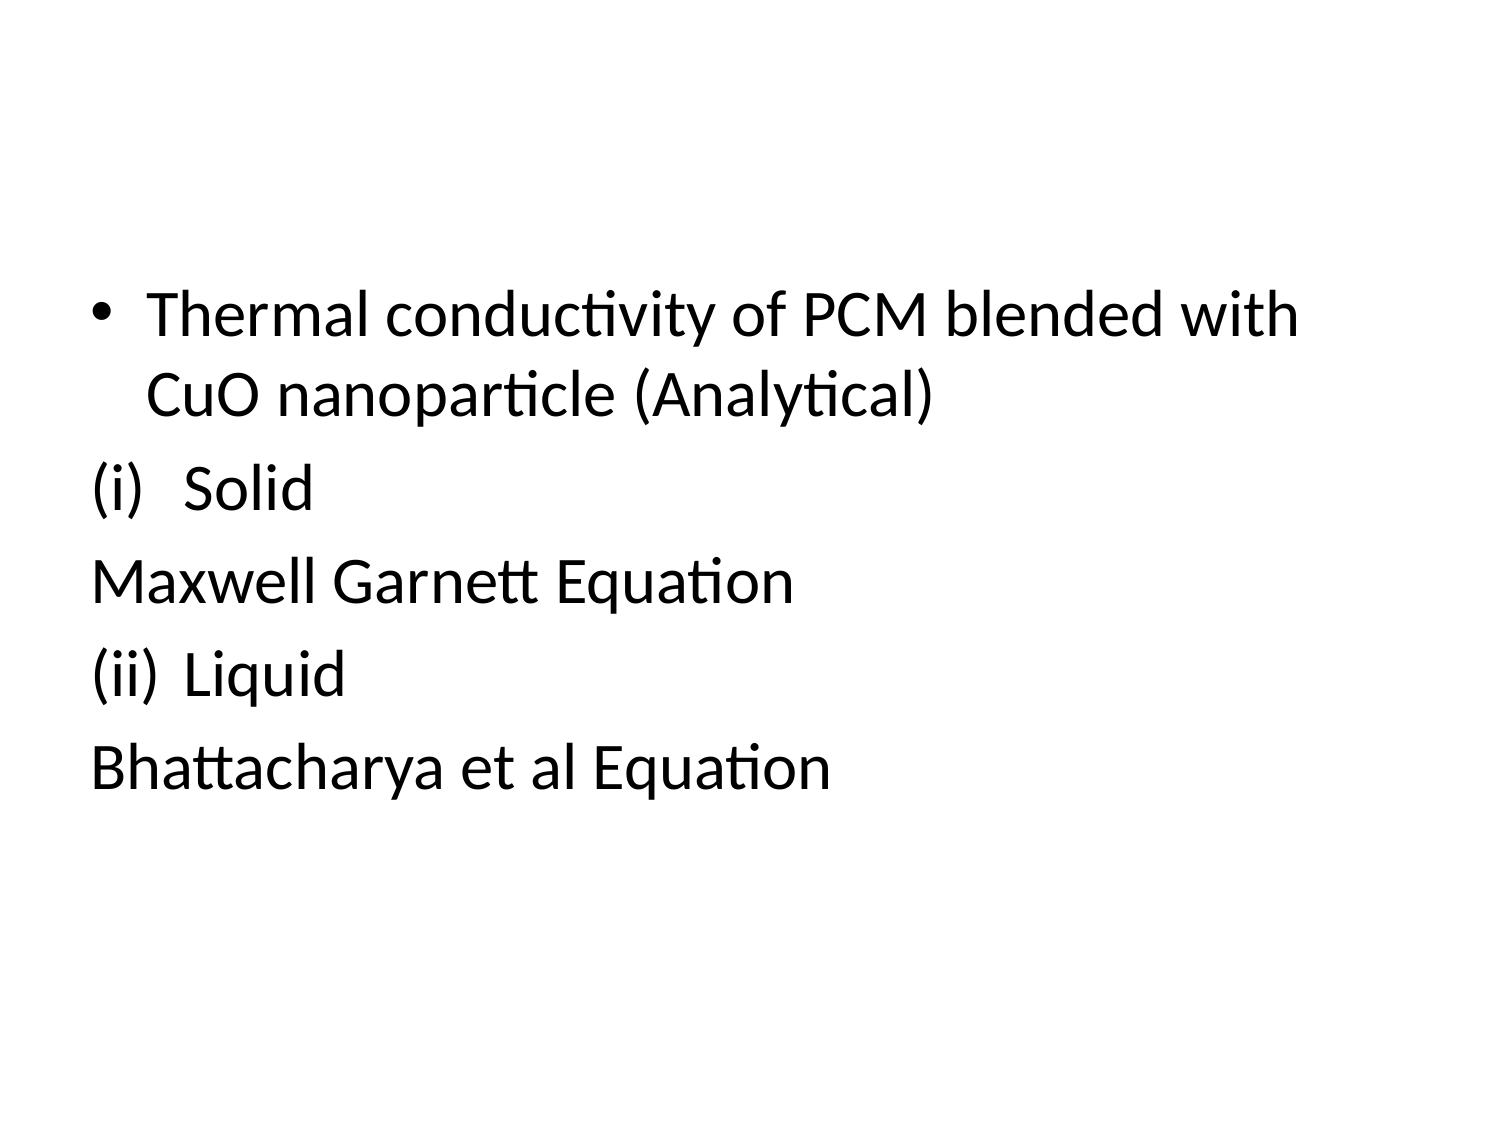

#
Thermal conductivity of PCM blended with CuO nanoparticle (Analytical)
Solid
Maxwell Garnett Equation
Liquid
Bhattacharya et al Equation